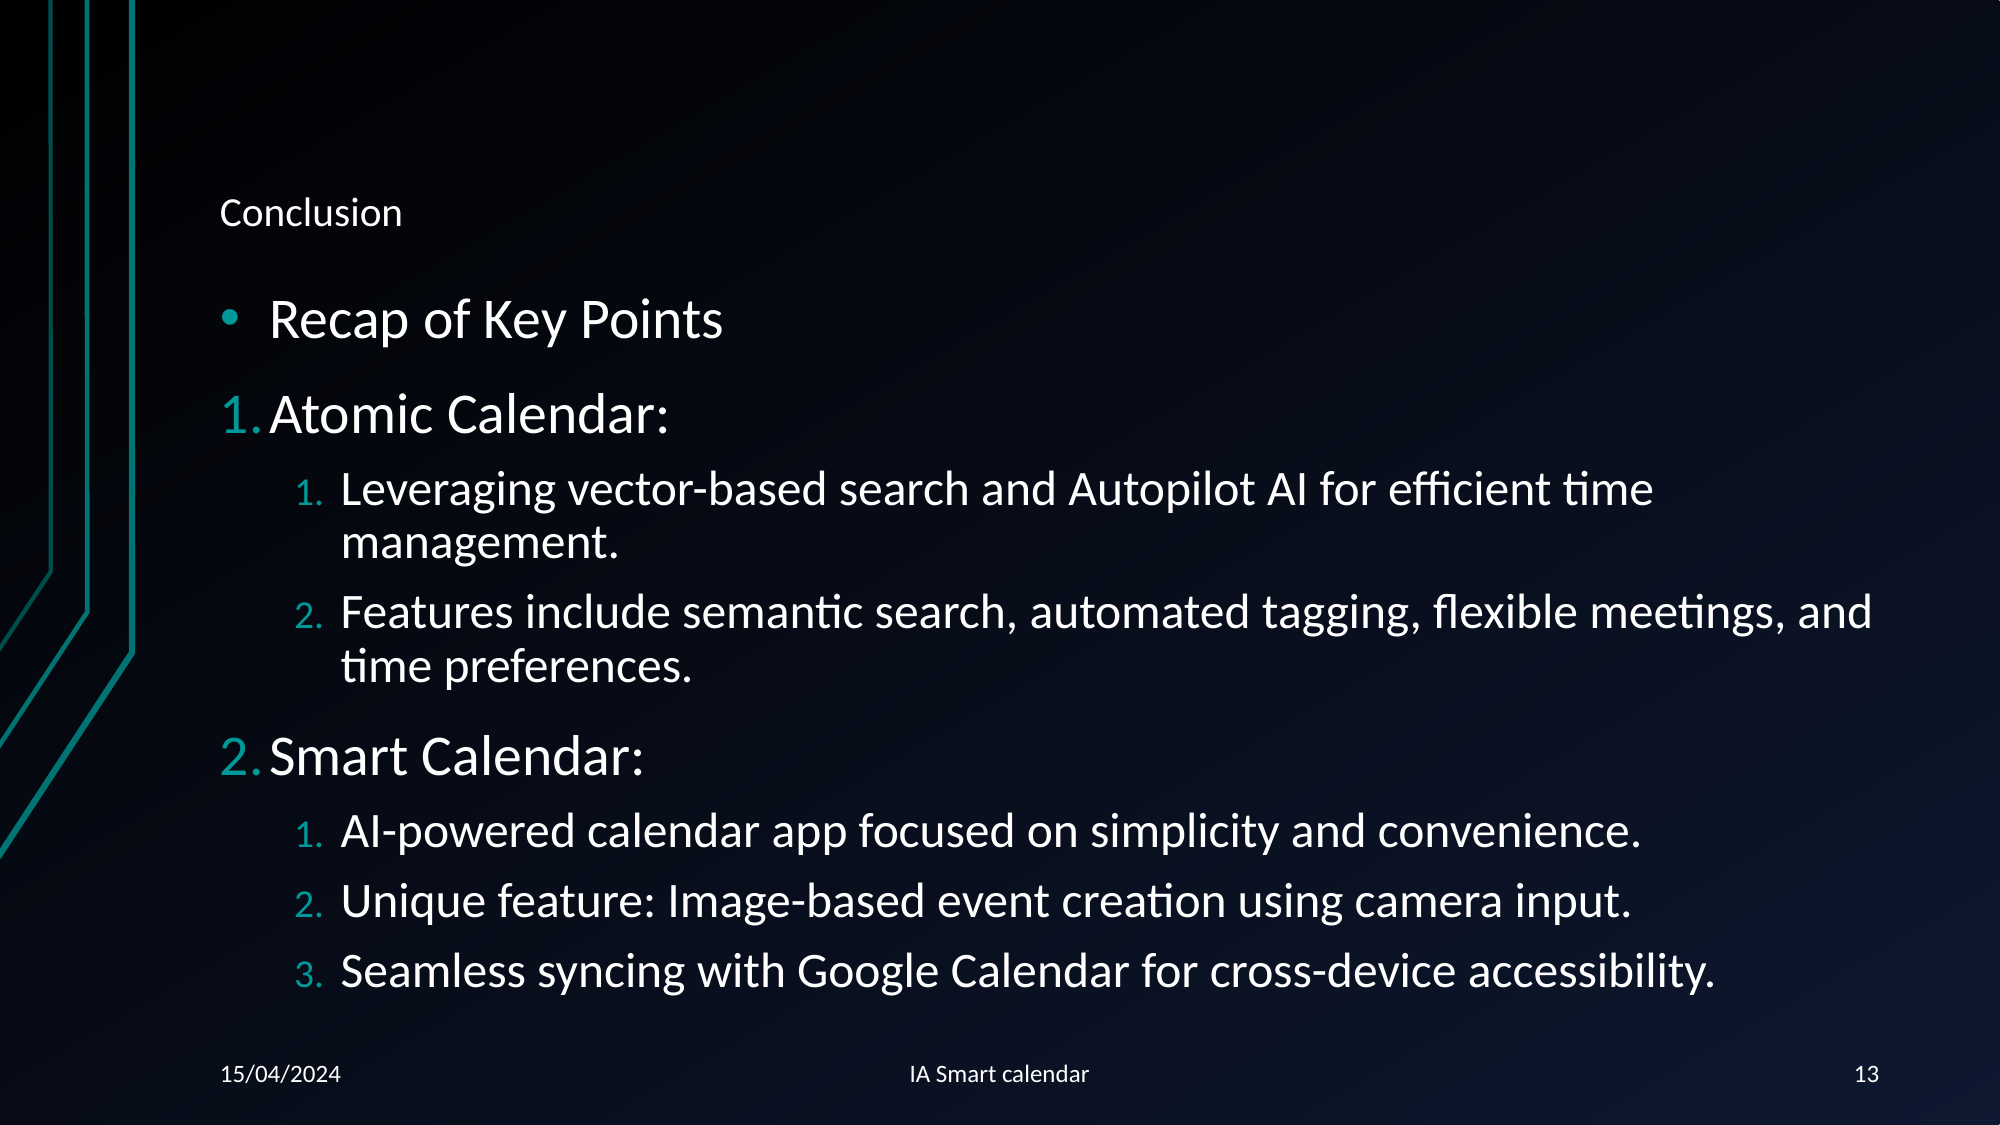

# Conclusion
Recap of Key Points
Atomic Calendar:
Leveraging vector-based search and Autopilot AI for efficient time management.
Features include semantic search, automated tagging, flexible meetings, and time preferences.
Smart Calendar:
AI-powered calendar app focused on simplicity and convenience.
Unique feature: Image-based event creation using camera input.
Seamless syncing with Google Calendar for cross-device accessibility.
15/04/2024
IA Smart calendar
13